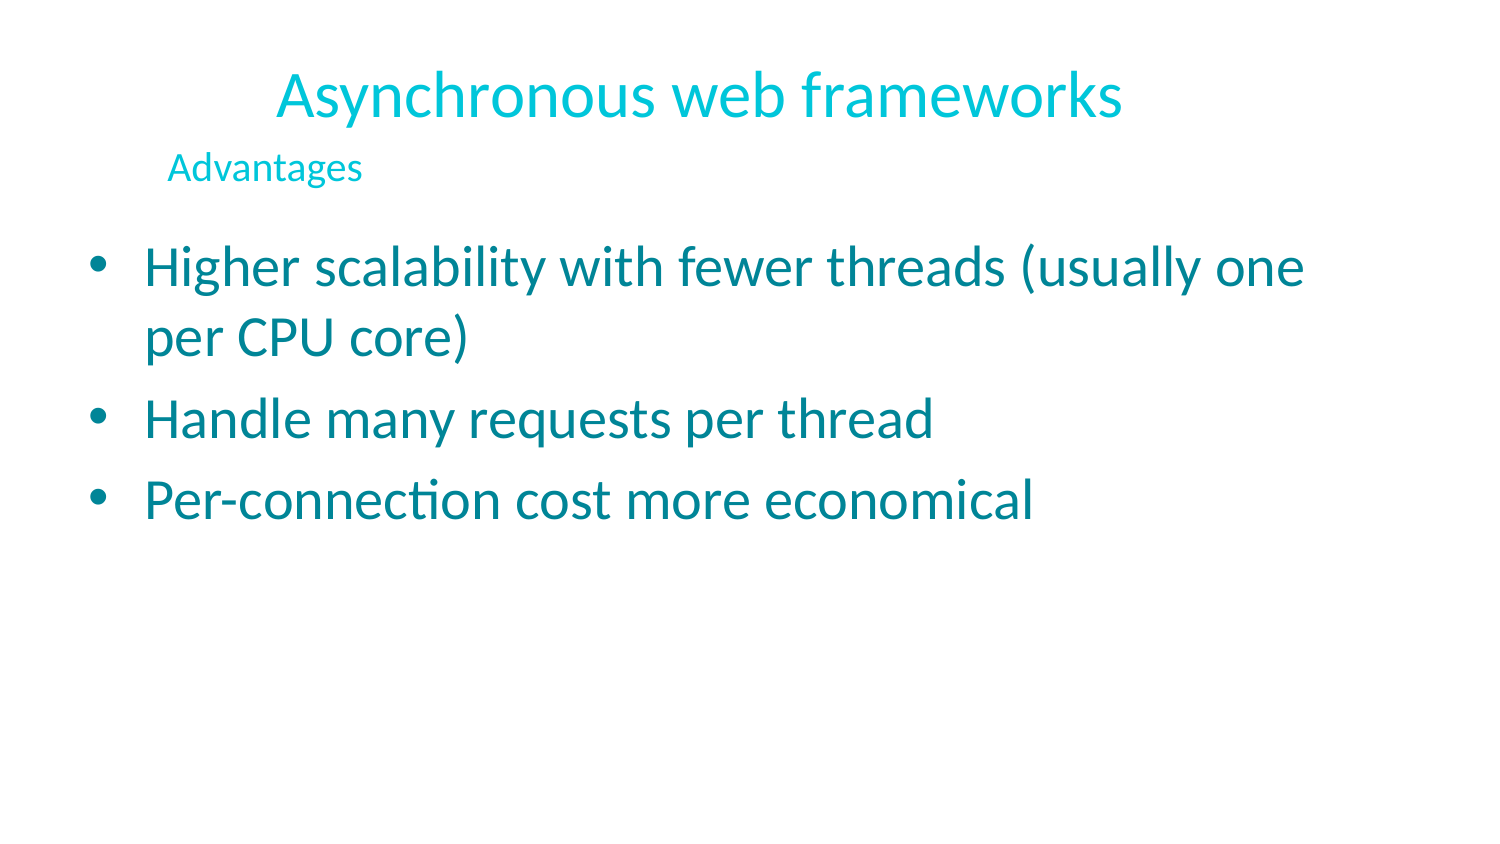

# Asynchronous web frameworks
Advantages
Higher scalability with fewer threads (usually one per CPU core)
Handle many requests per thread
Per-connection cost more economical